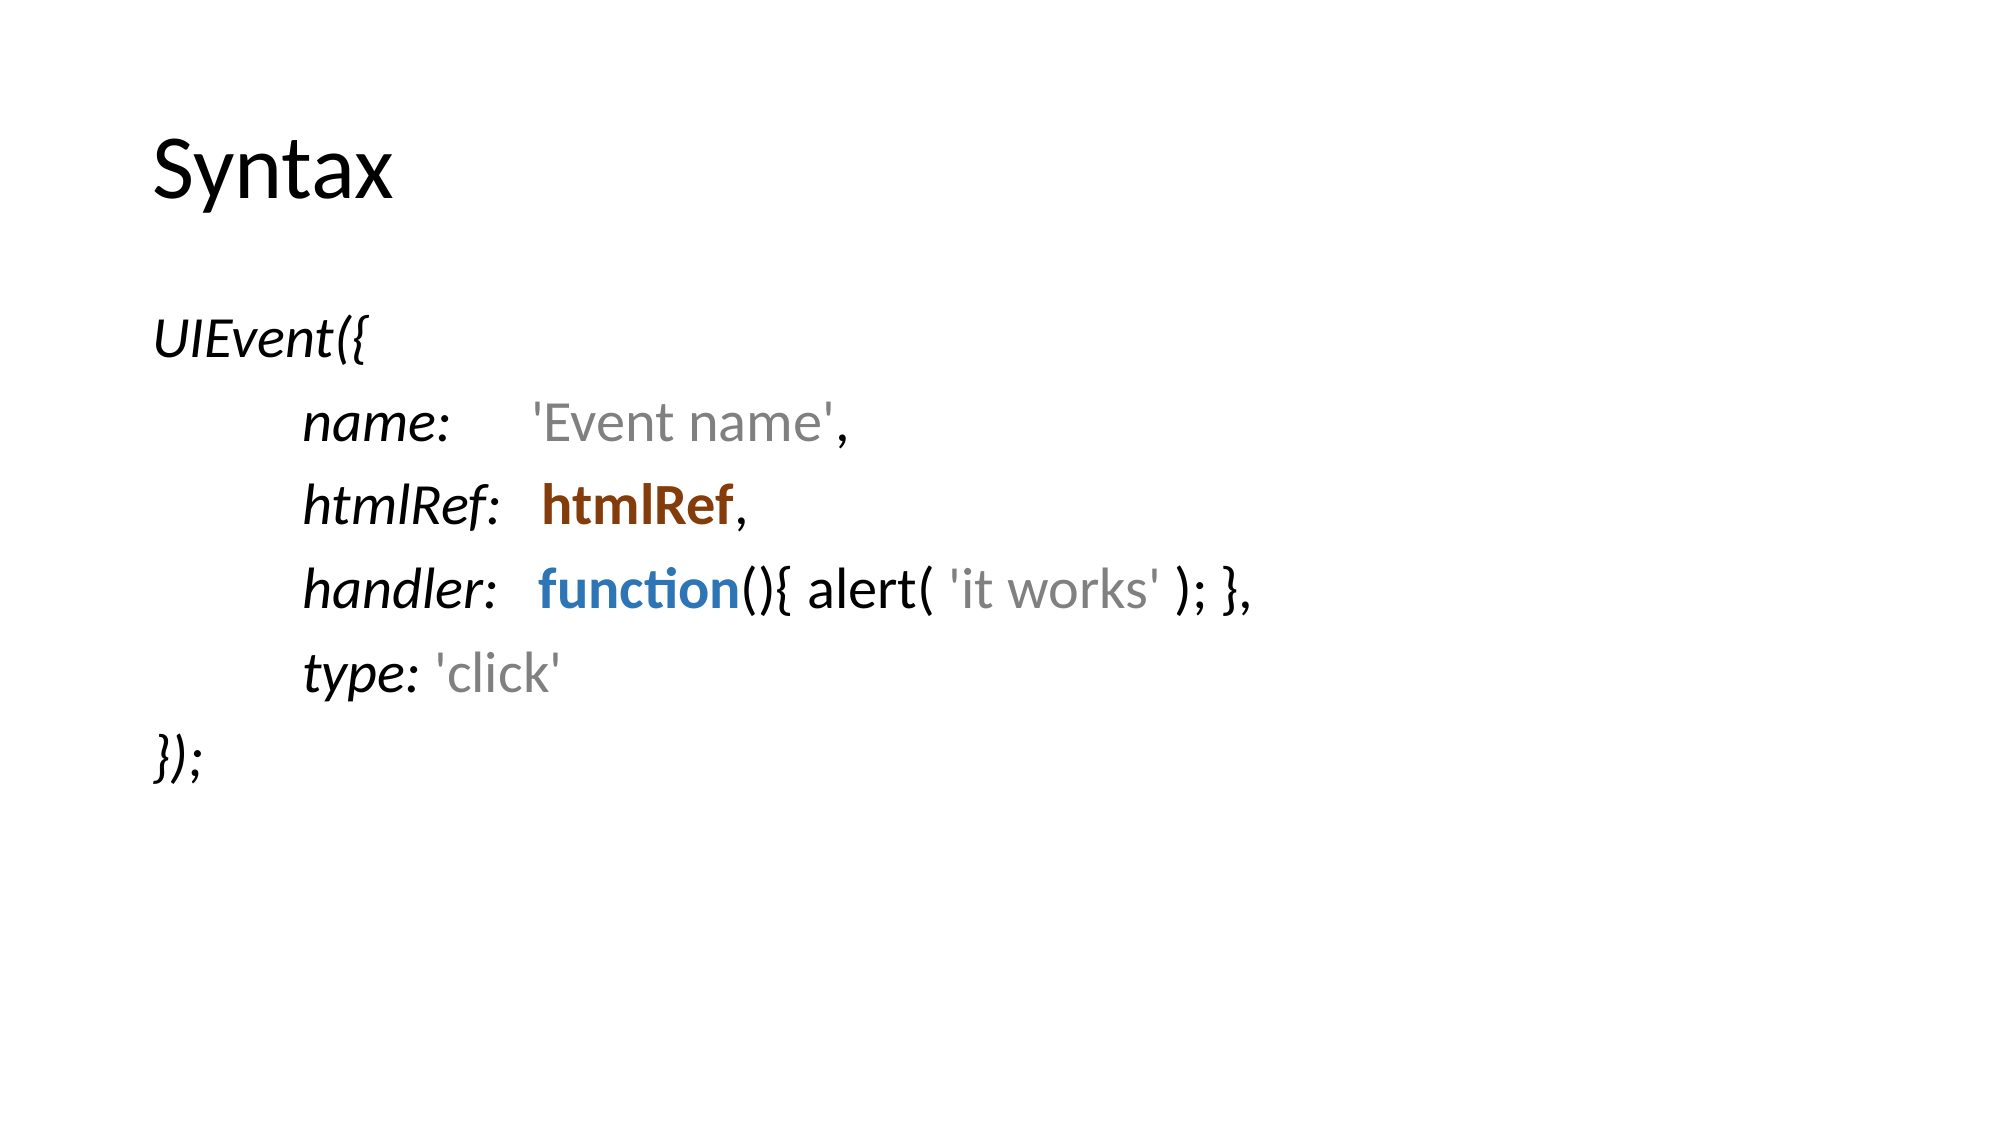

# Syntax
UIEvent({
	name:      'Event name',
	htmlRef:   htmlRef,
	handler:   function(){ alert( 'it works' ); },
	type: 'click'
});